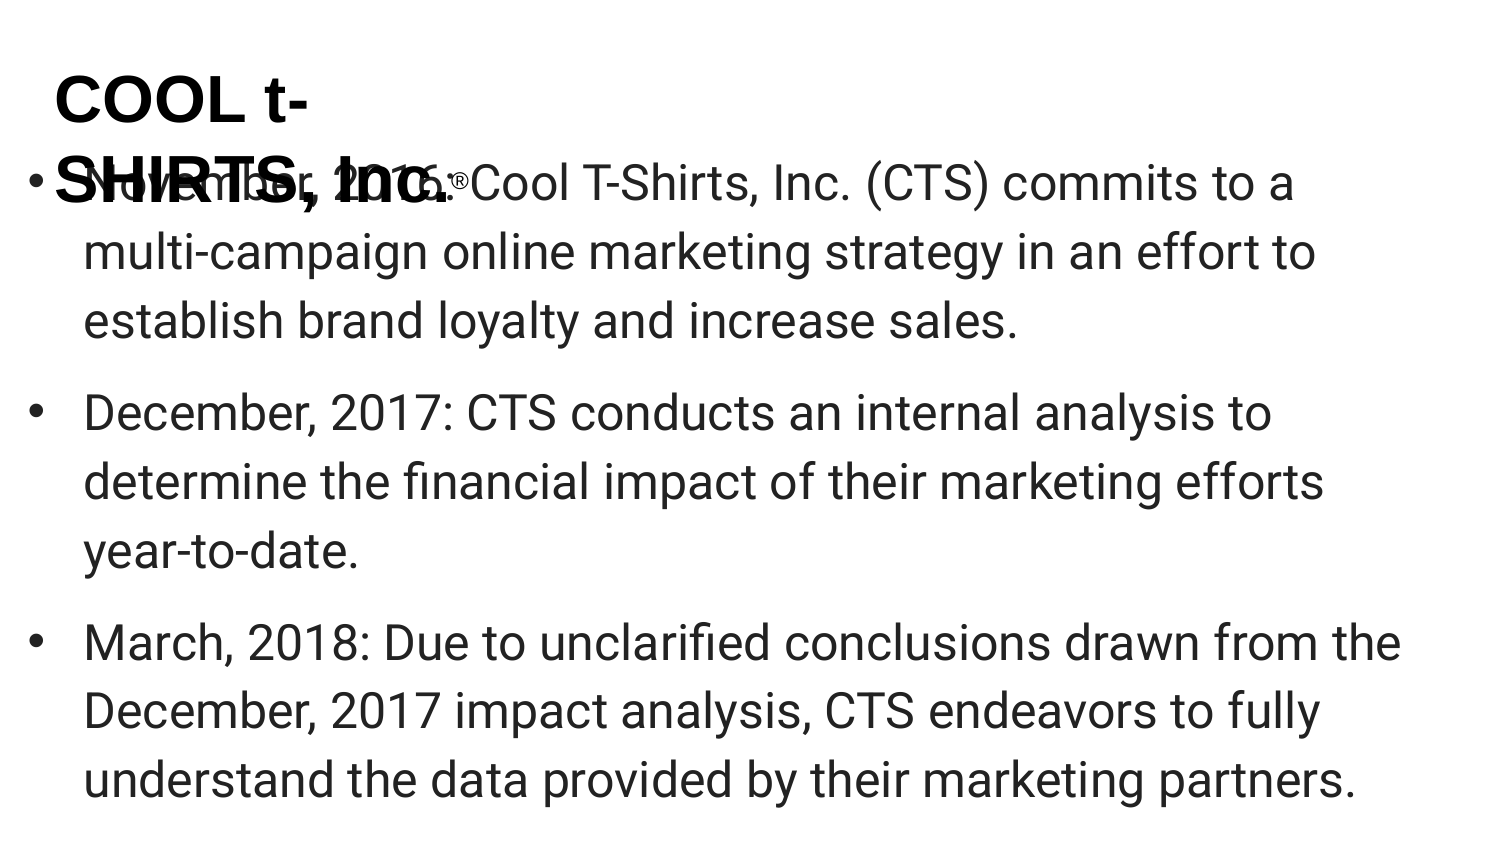

COOL t-SHIRTS, Inc.®
November, 2016: Cool T-Shirts, Inc. (CTS) commits to a multi-campaign online marketing strategy in an effort to establish brand loyalty and increase sales.
December, 2017: CTS conducts an internal analysis to determine the financial impact of their marketing efforts year-to-date.
March, 2018: Due to unclarified conclusions drawn from the December, 2017 impact analysis, CTS endeavors to fully understand the data provided by their marketing partners.